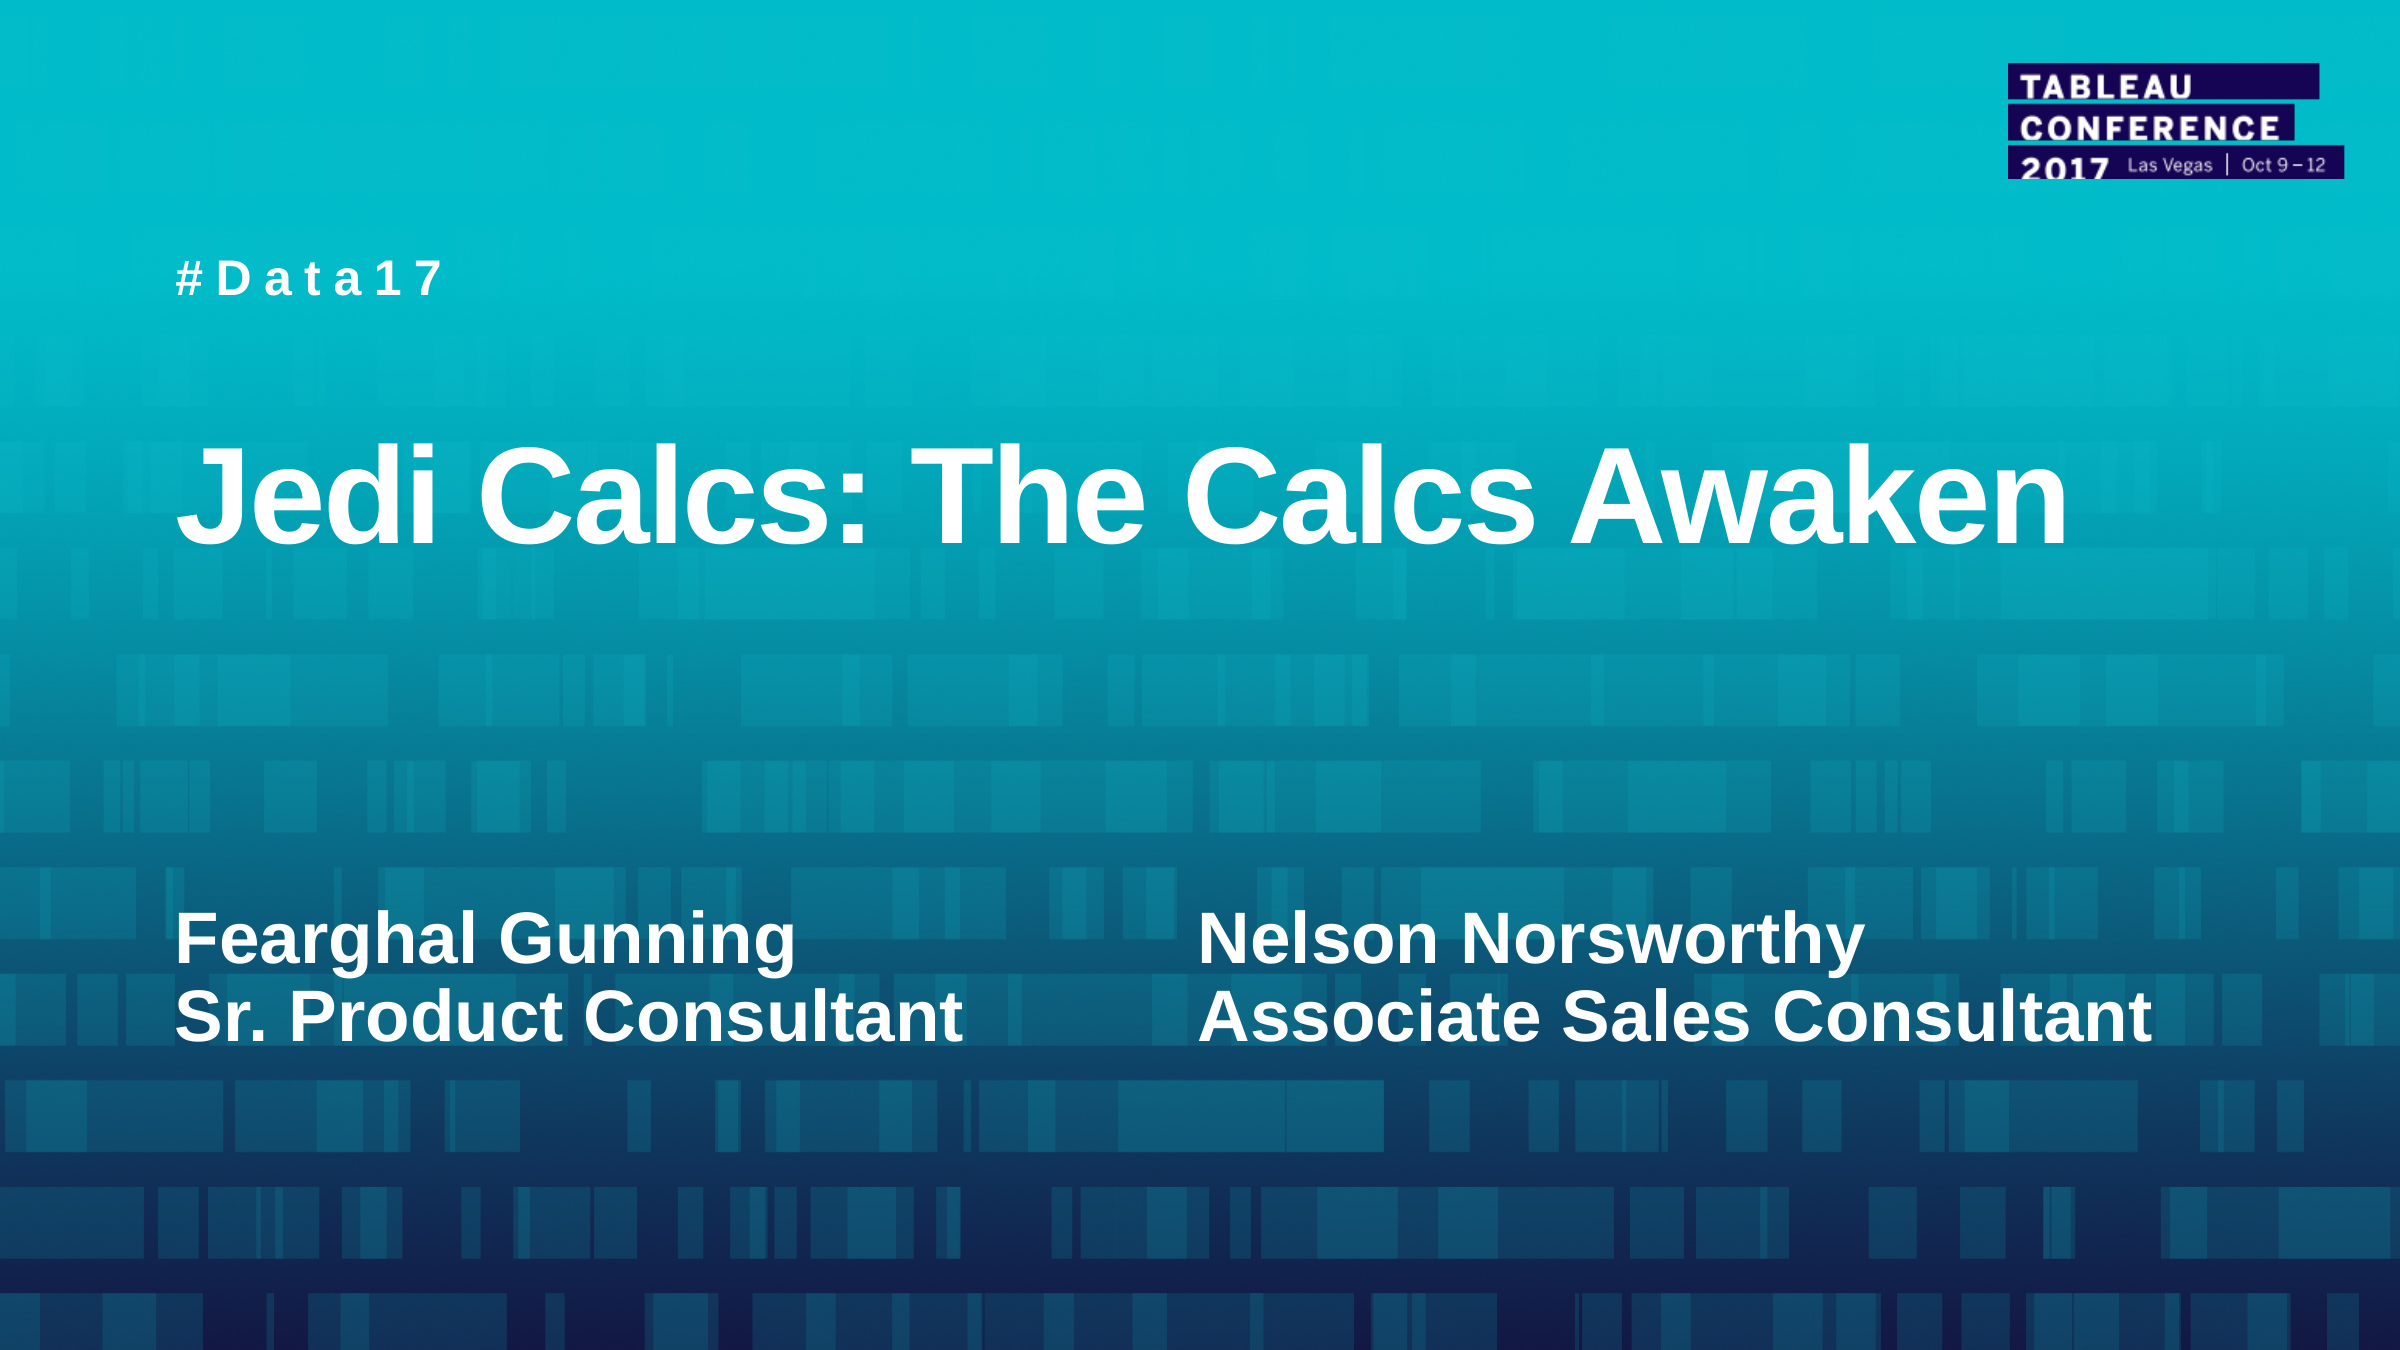

#Data17
# Jedi Calcs: The Calcs Awaken
Nelson Norsworthy
Associate Sales Consultant
Fearghal Gunning
Sr. Product Consultant